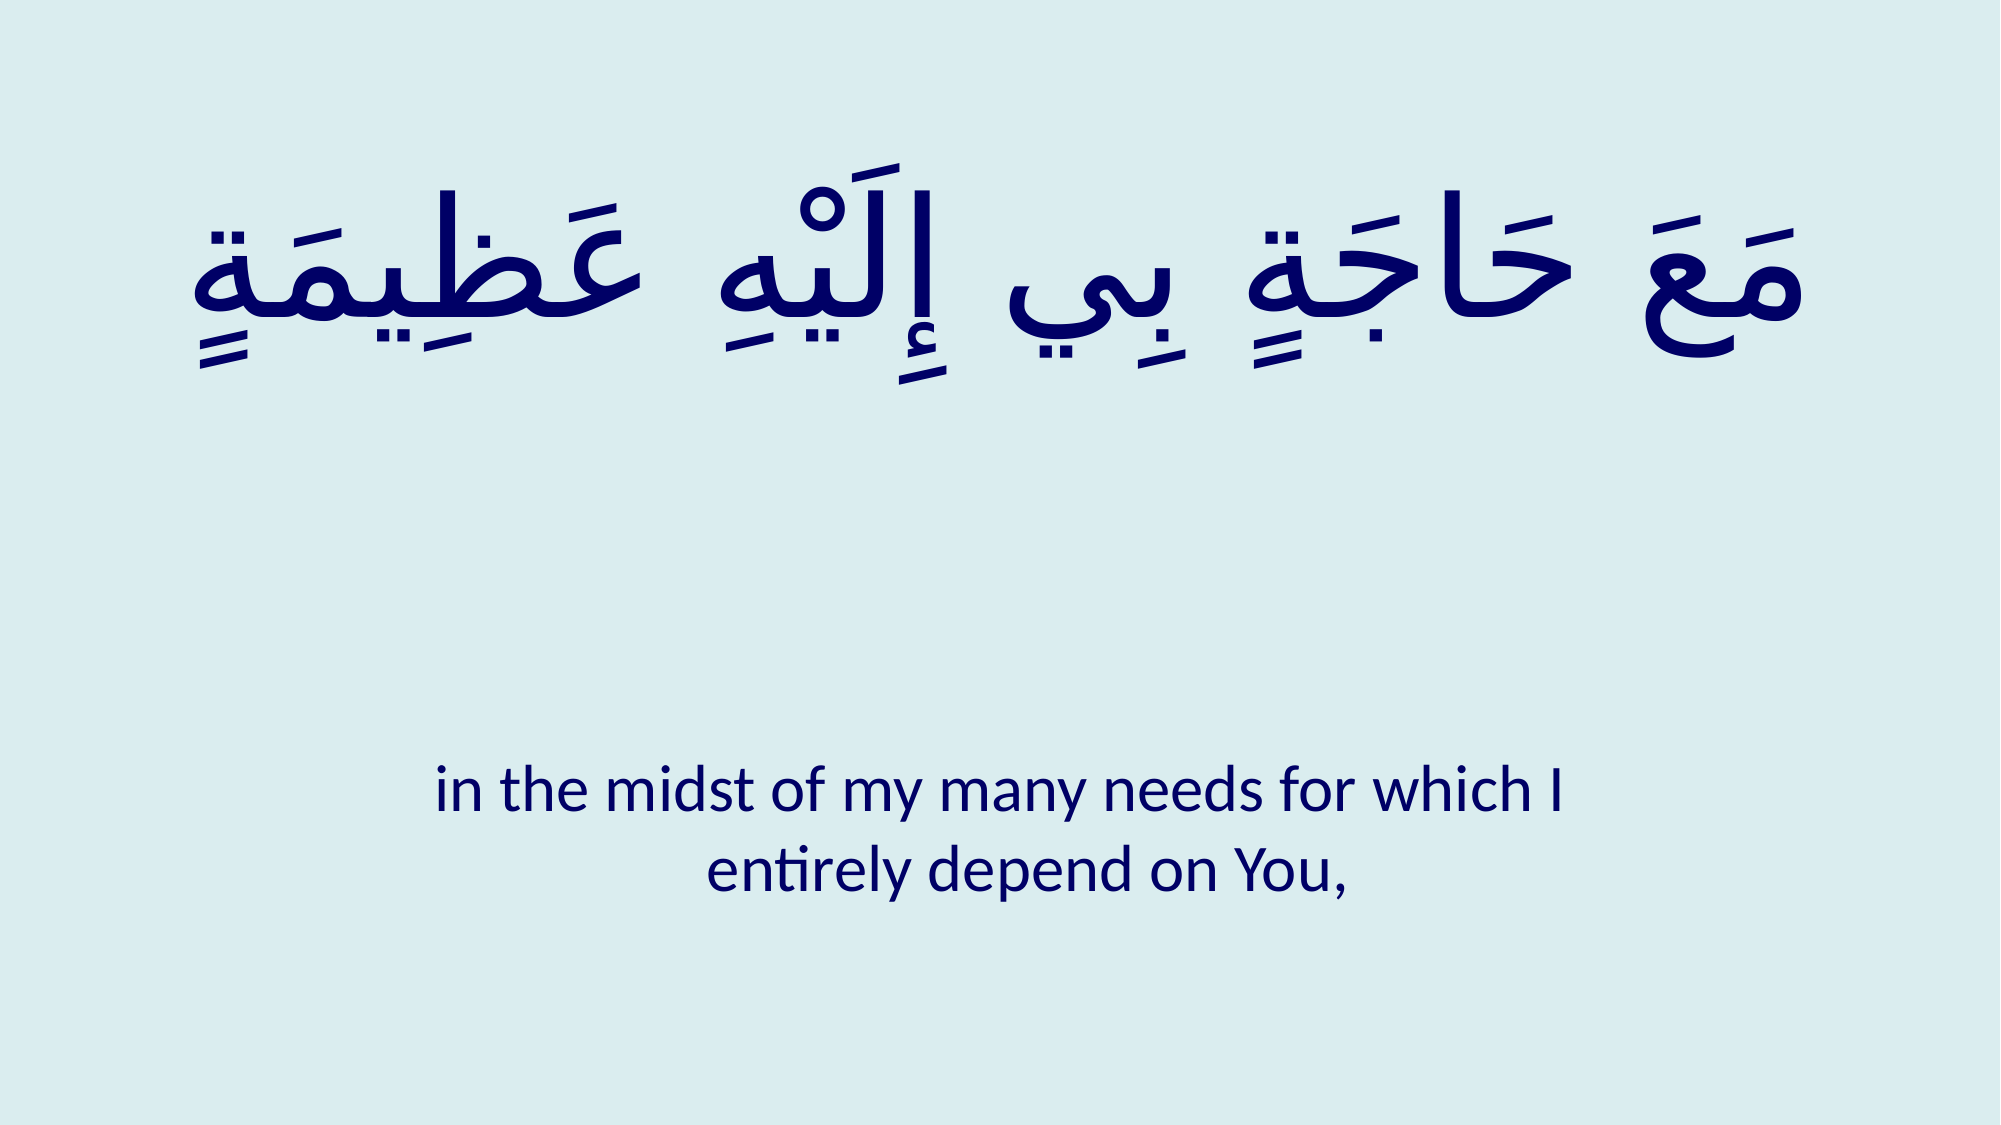

# مَعَ حَاجَةٍ بِي إِلَيْهِ عَظِيمَةٍ
in the midst of my many needs for which I entirely depend on You,